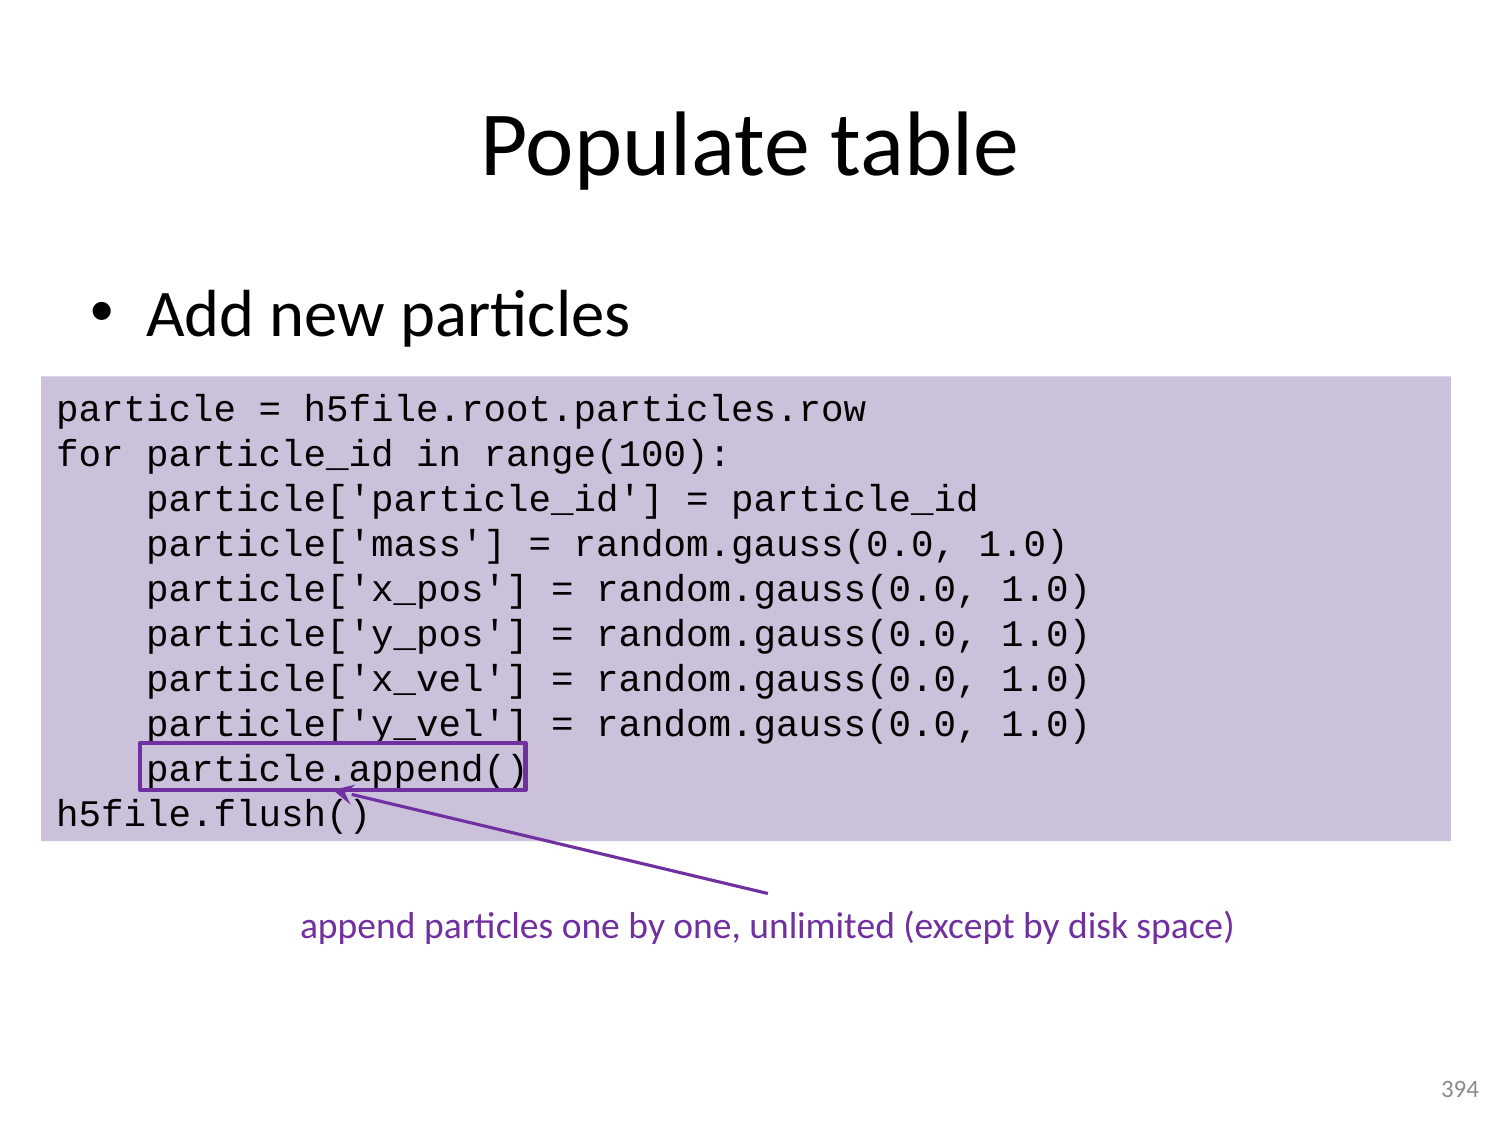

# Populate table
Add new particles
particle = h5file.root.particles.row
for particle_id in range(100):
    particle['particle_id'] = particle_id
    particle['mass'] = random.gauss(0.0, 1.0)
    particle['x_pos'] = random.gauss(0.0, 1.0)
    particle['y_pos'] = random.gauss(0.0, 1.0)
    particle['x_vel'] = random.gauss(0.0, 1.0)
    particle['y_vel'] = random.gauss(0.0, 1.0)
    particle.append()
h5file.flush()

append particles one by one, unlimited (except by disk space)
394